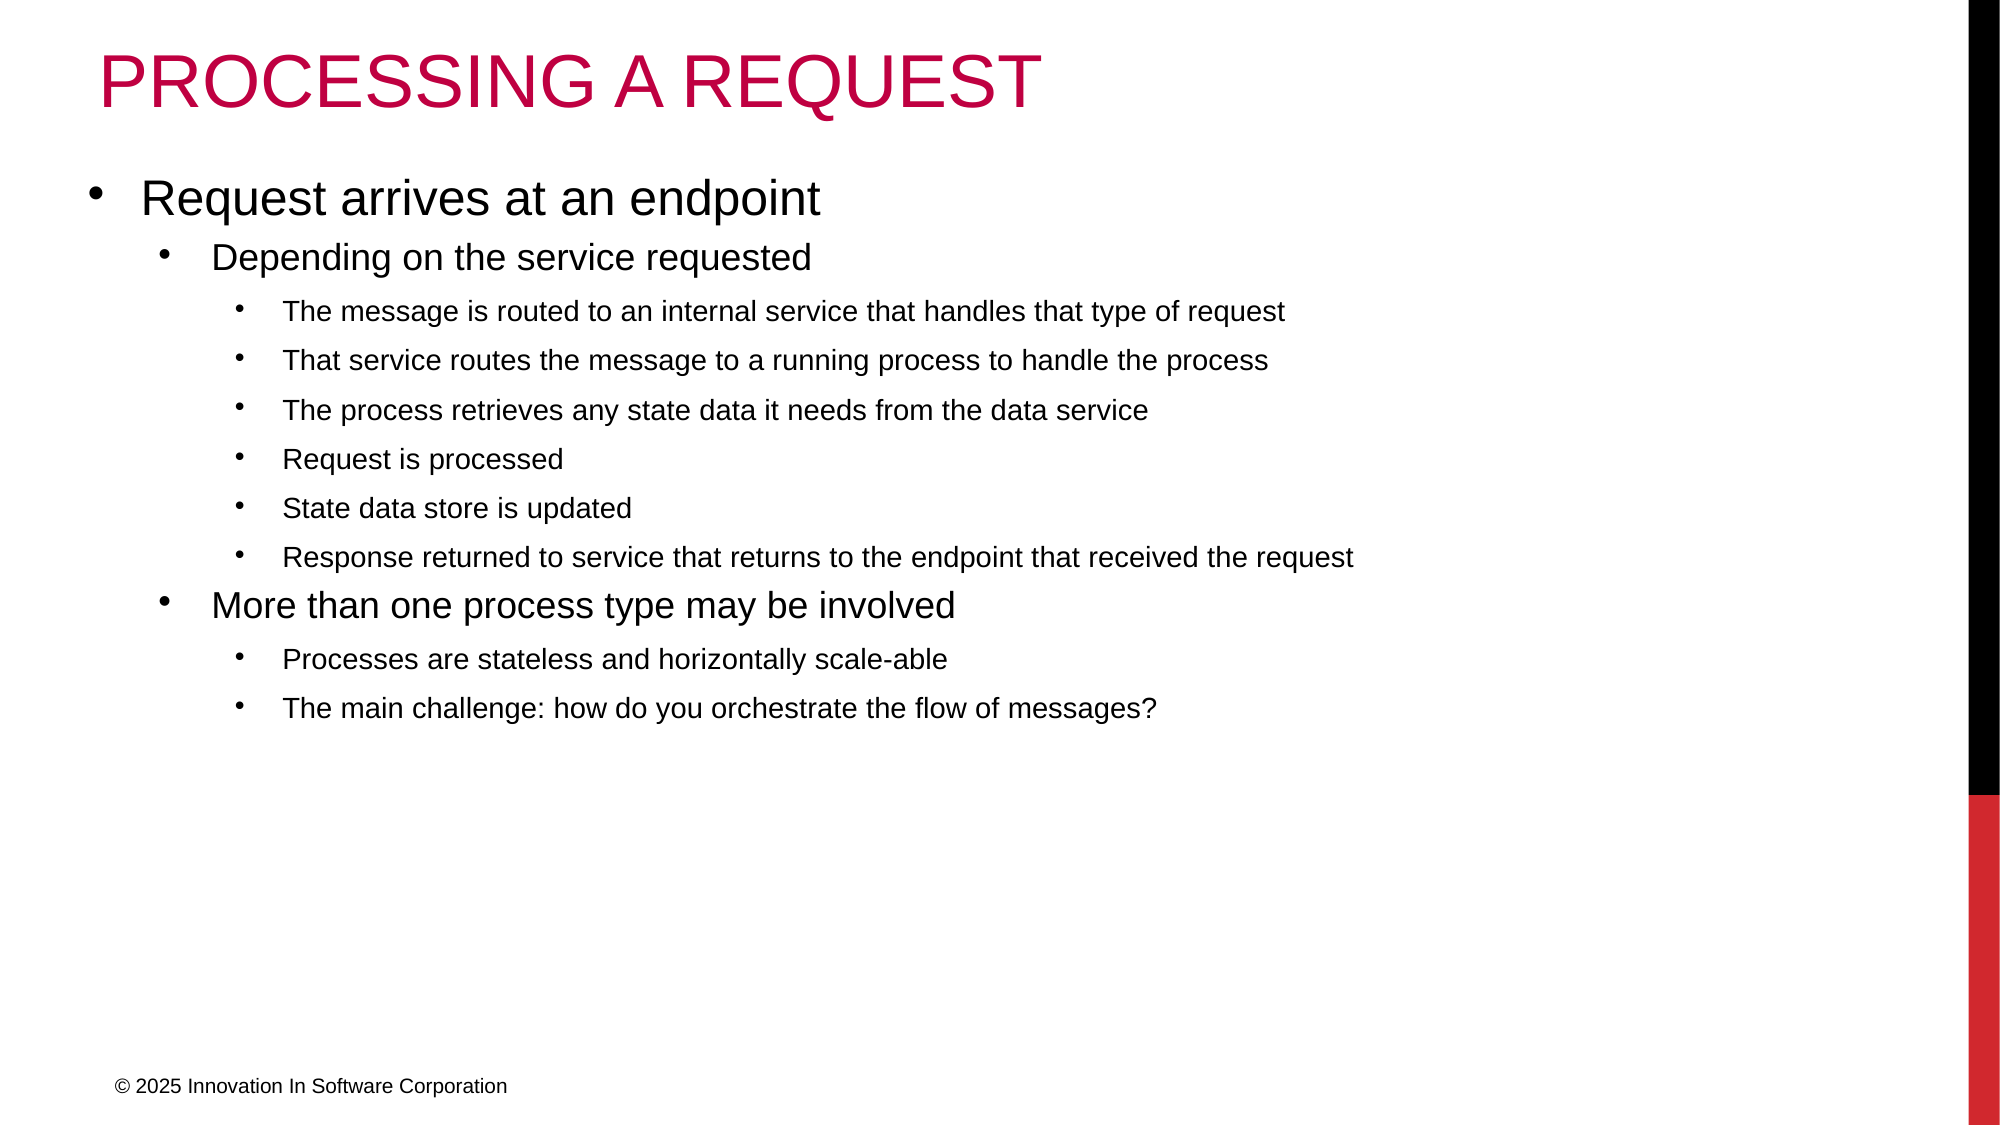

# Processing a Request
Request arrives at an endpoint
Depending on the service requested
The message is routed to an internal service that handles that type of request
That service routes the message to a running process to handle the process
The process retrieves any state data it needs from the data service
Request is processed
State data store is updated
Response returned to service that returns to the endpoint that received the request
More than one process type may be involved
Processes are stateless and horizontally scale-able
The main challenge: how do you orchestrate the flow of messages?
© 2025 Innovation In Software Corporation